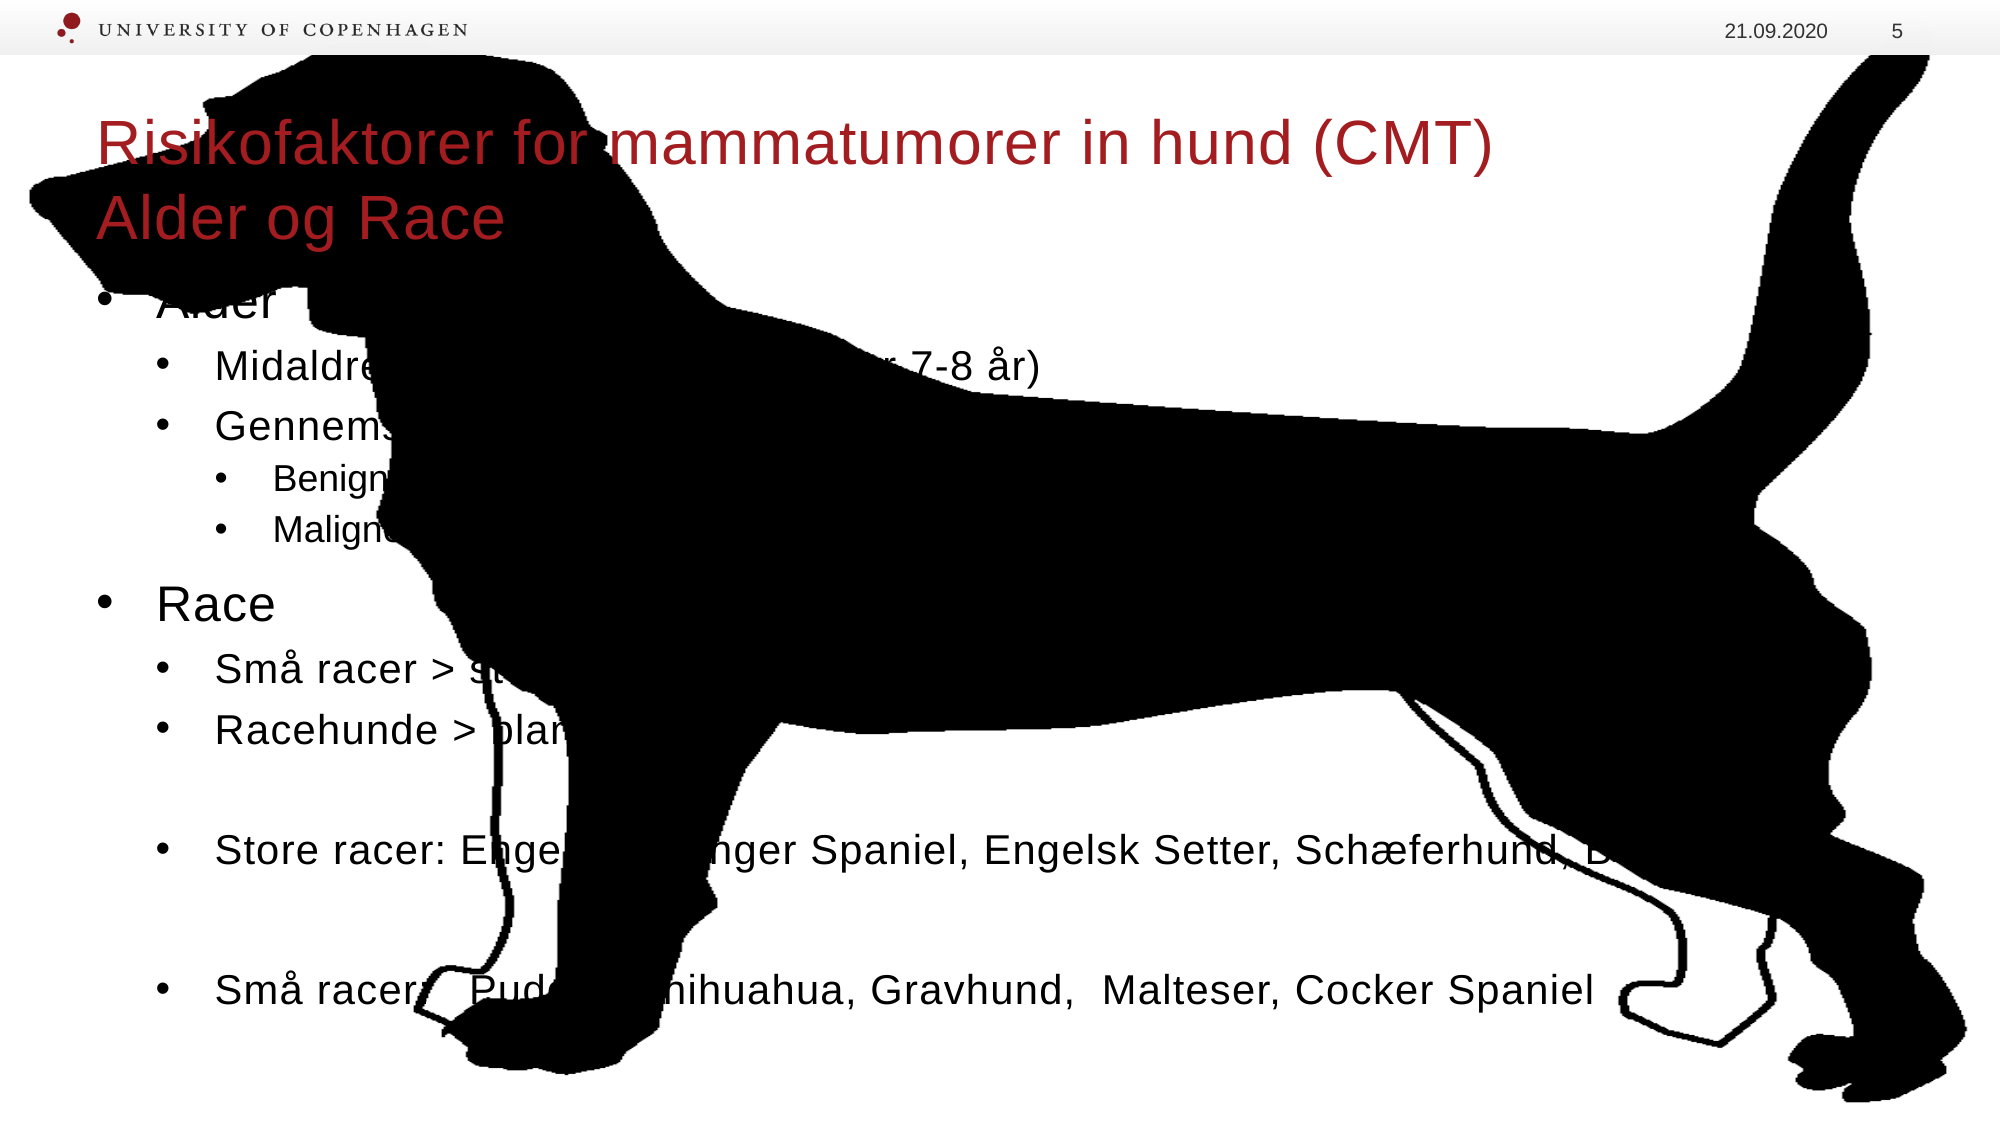

21.09.2020
5
# Risikofaktorer for mammatumorer in hund (CMT) Alder og Race
Alder
Midaldrende og ældre hunde (efter 7-8 år)
Gennemsnitsalder:
Benigne: 7-9 år
Maligne: 9-11 år -  sjældent før 5 år
Race
Små racer > store racer
Racehunde > blandinger

Store racer: Engelsk Springer Spaniel, Engelsk Setter, Schæferhund, Boxere i EU

Små racer:   Puddel, Chihuahua, Gravhund,  Malteser, Cocker Spaniel